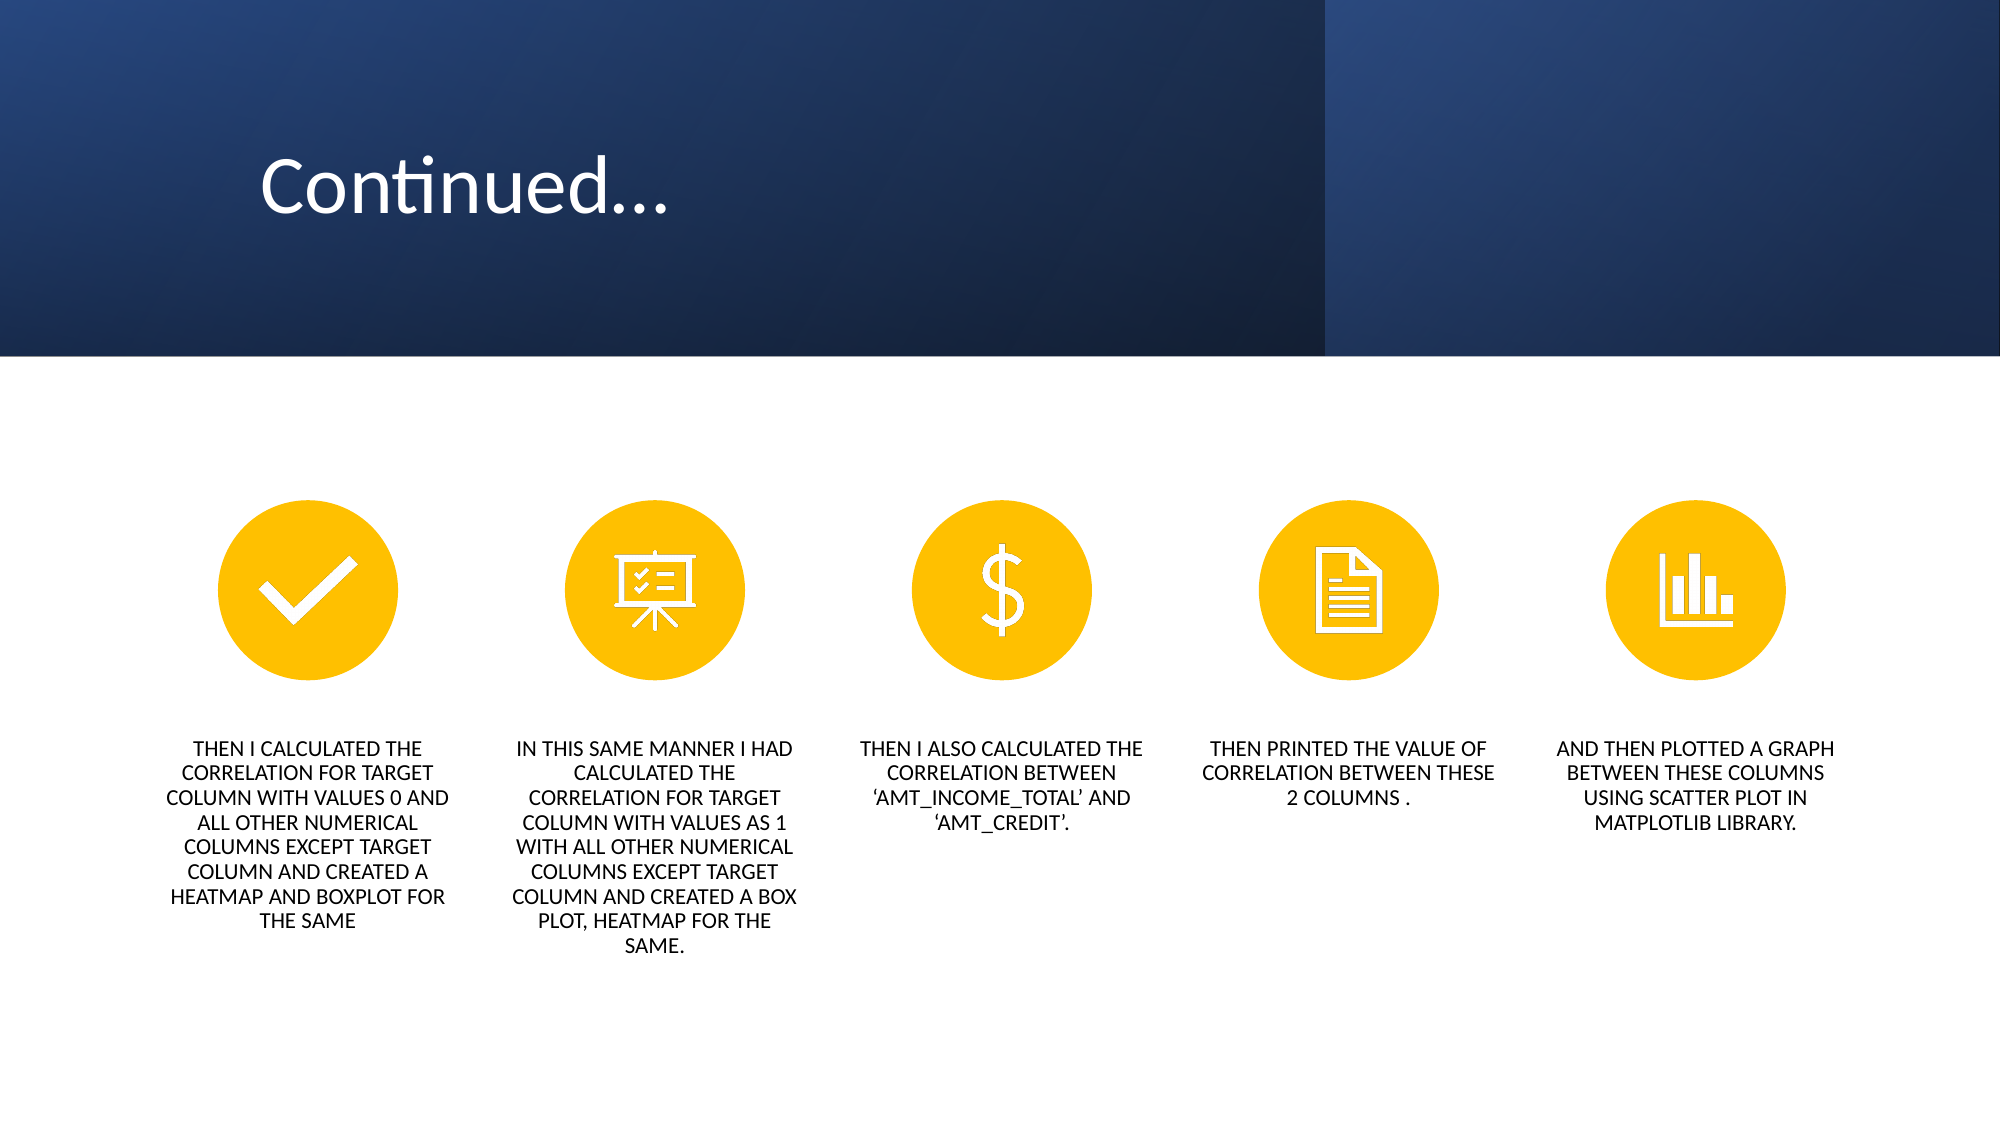

# Continued…
Then I calculated the correlation for target column with values 0 and all other numerical columns except target column and created a heatmap and boxplot for the same
In this same manner I had calculated the correlation for target column with values as 1 with all other numerical columns except Target column and created a box plot, heatmap for the same.
Then I also calculated the correlation between ‘AMT_INCOME_TOTAL’ and ‘AMT_CREDIT’.
Then printed the value of correlation between these 2 columns .
And then plotted a graph between these columns using scatter plot in matplotlib library.